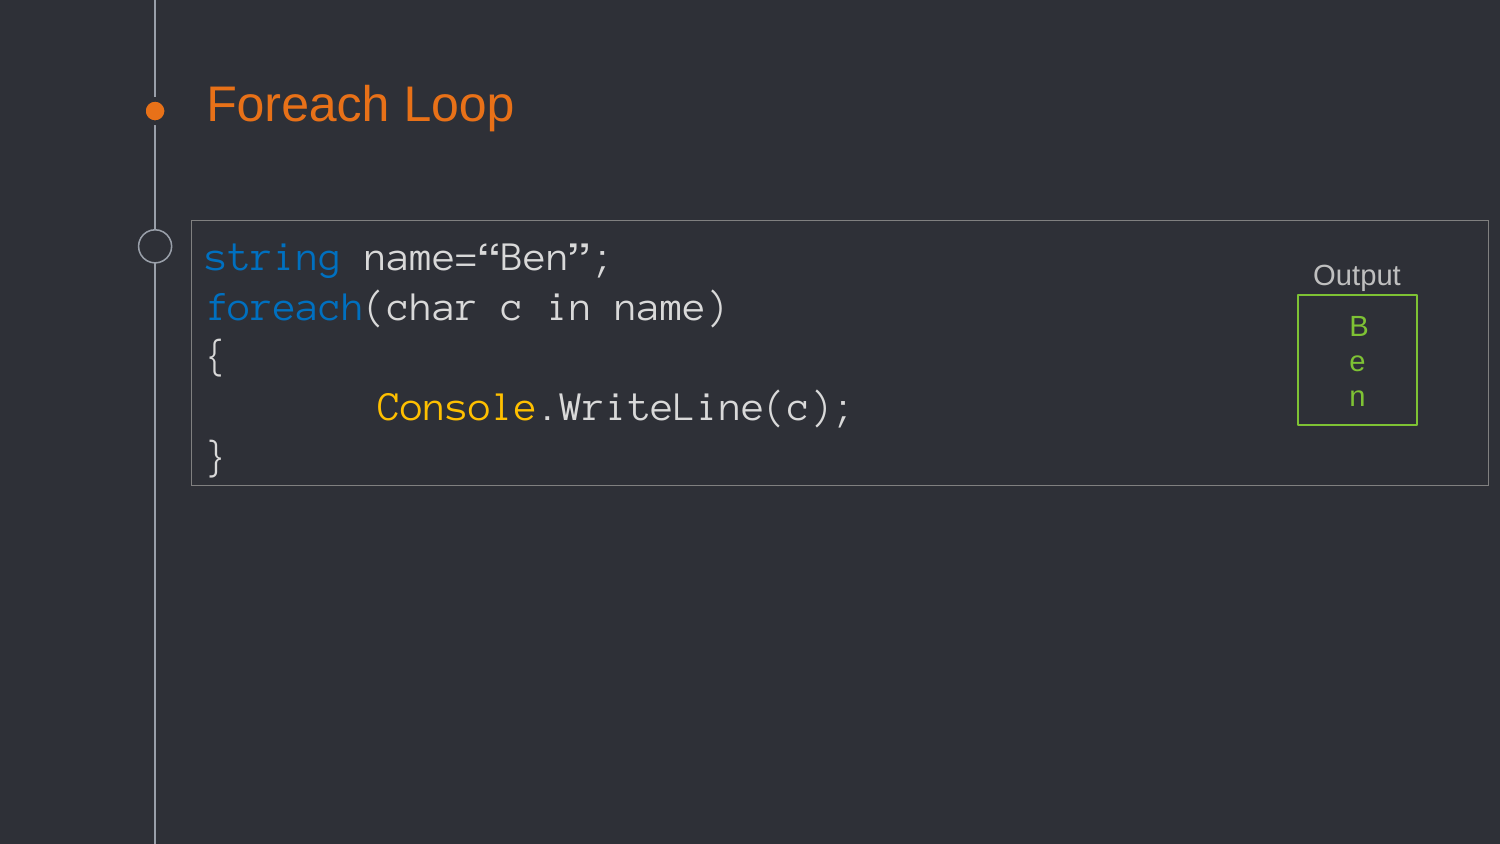

# Foreach Loop
string name=“Ben”;
foreach(char c in name)
{
	 Console.WriteLine(c);
}
Output

B
e
n